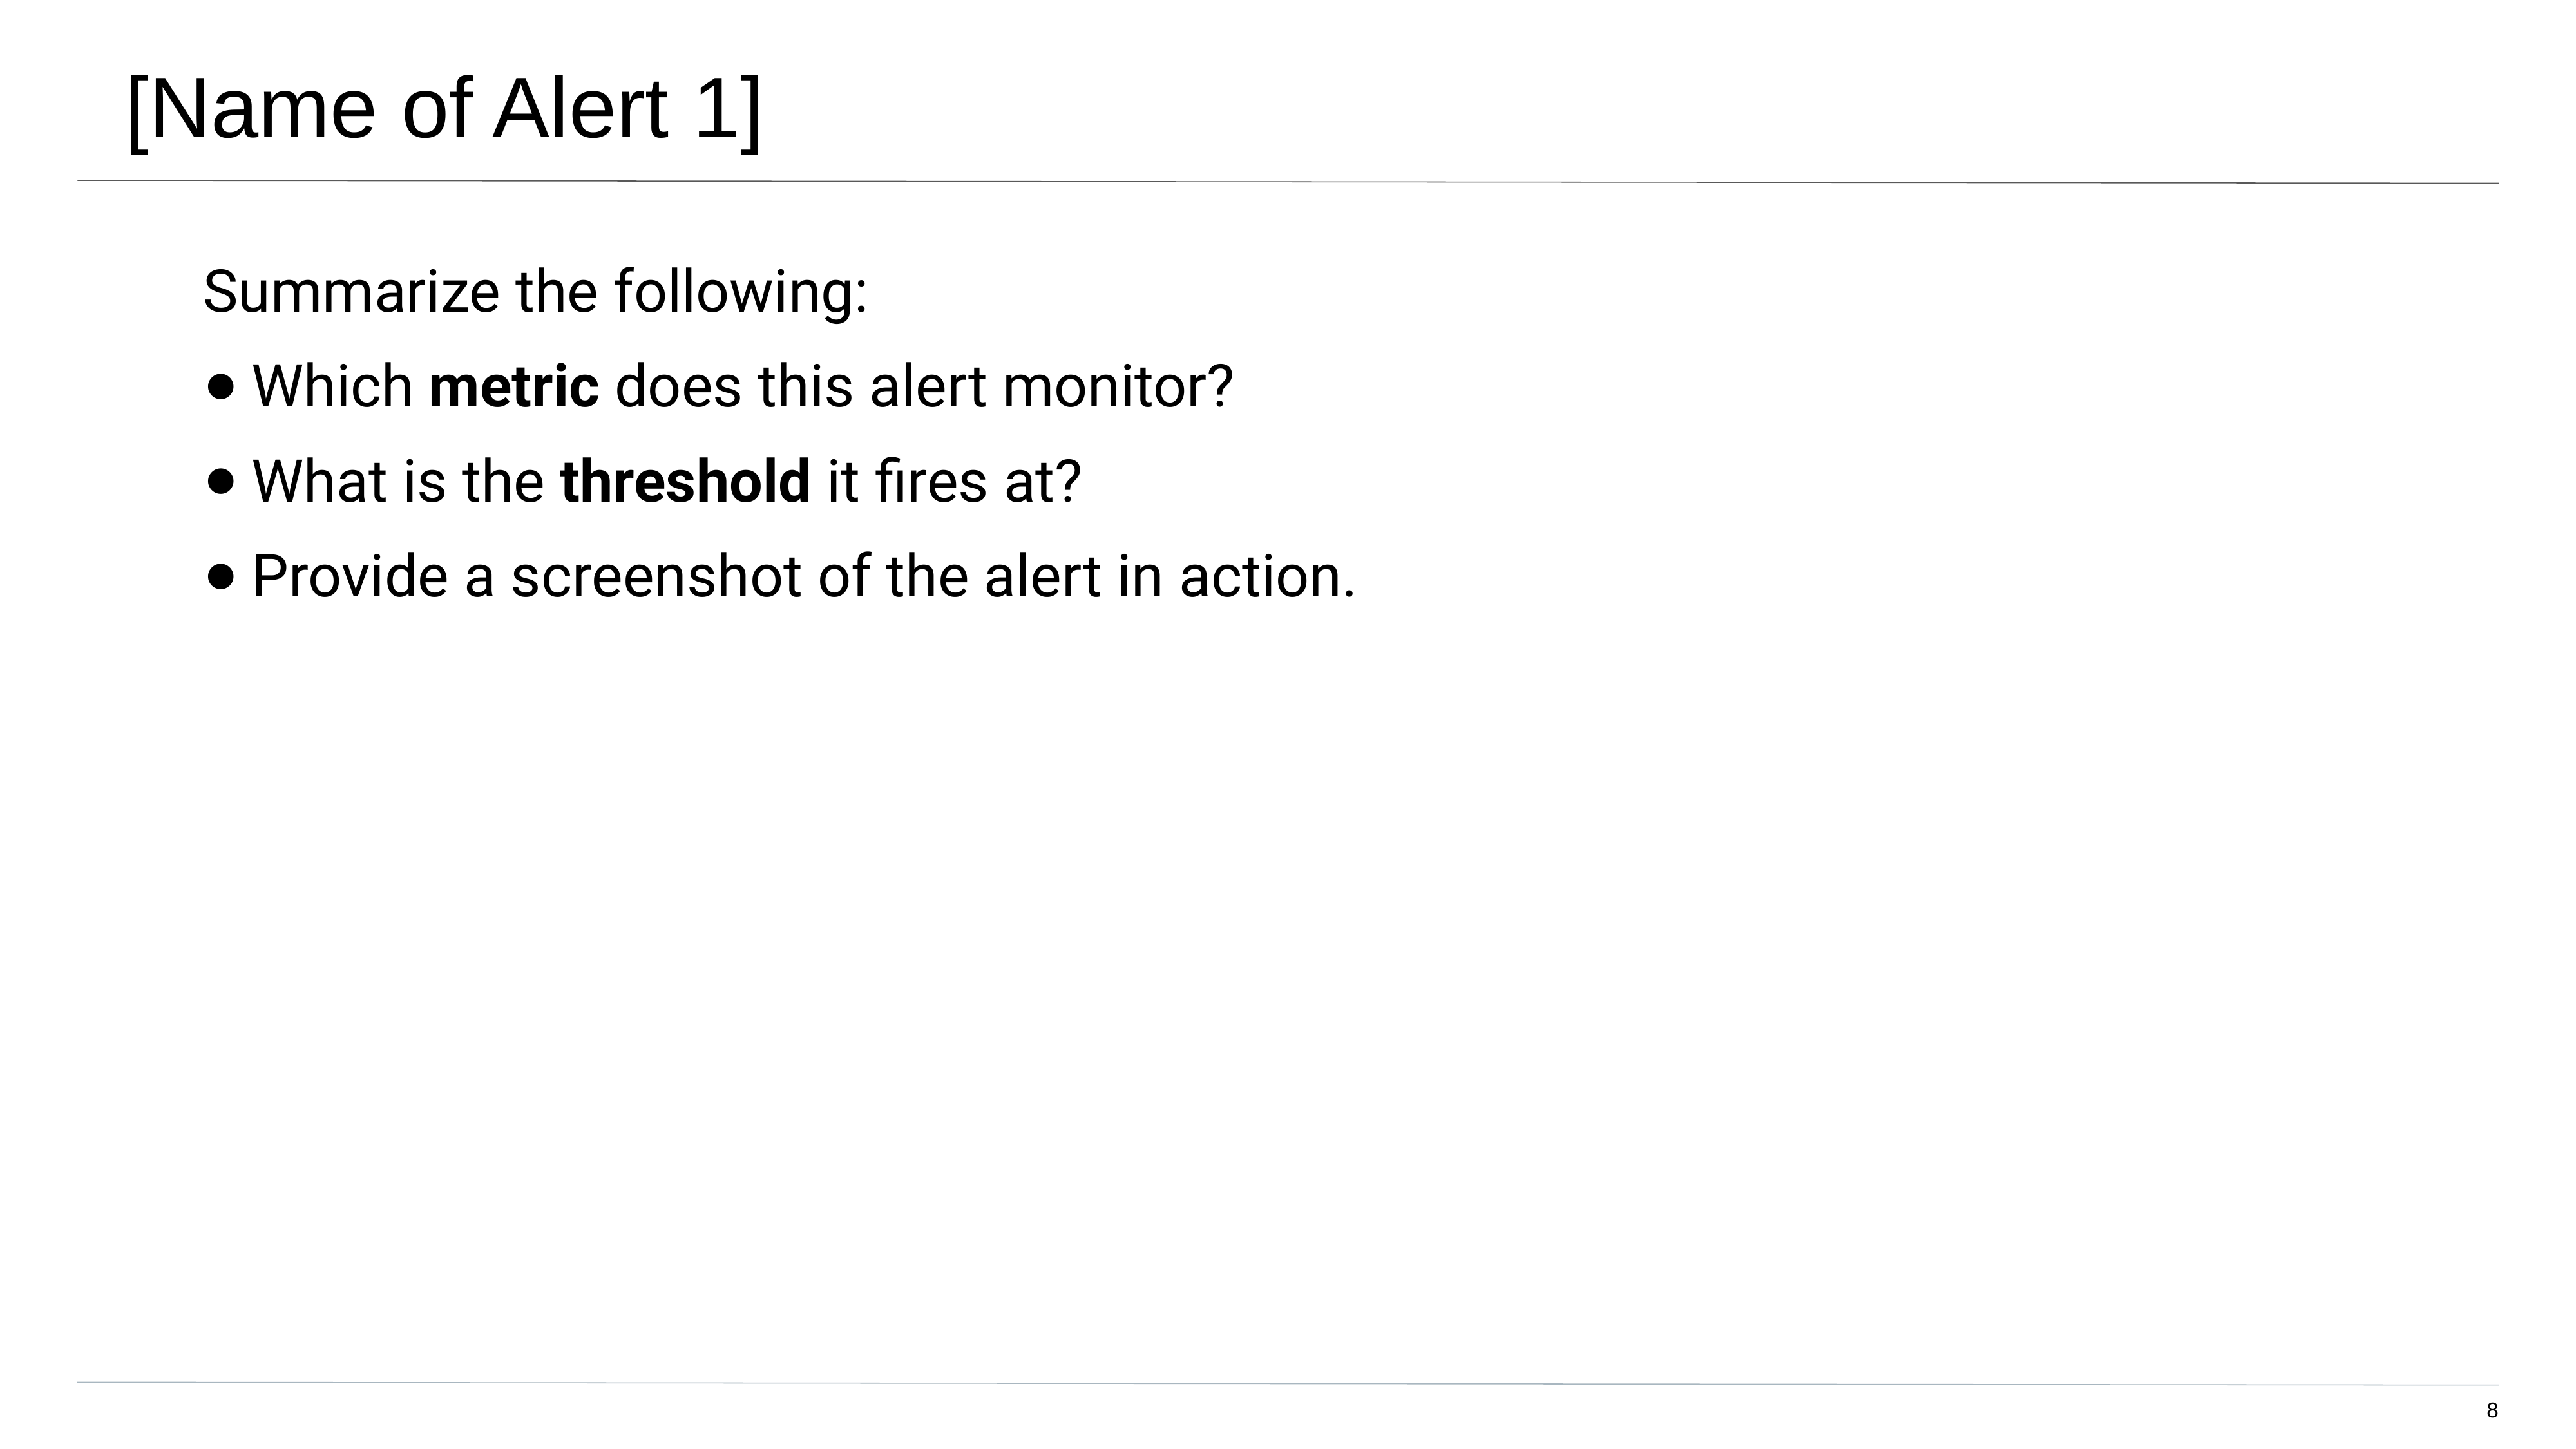

# [Name of Alert 1]
Summarize the following:
Which metric does this alert monitor?
What is the threshold it fires at?
Provide a screenshot of the alert in action.
8